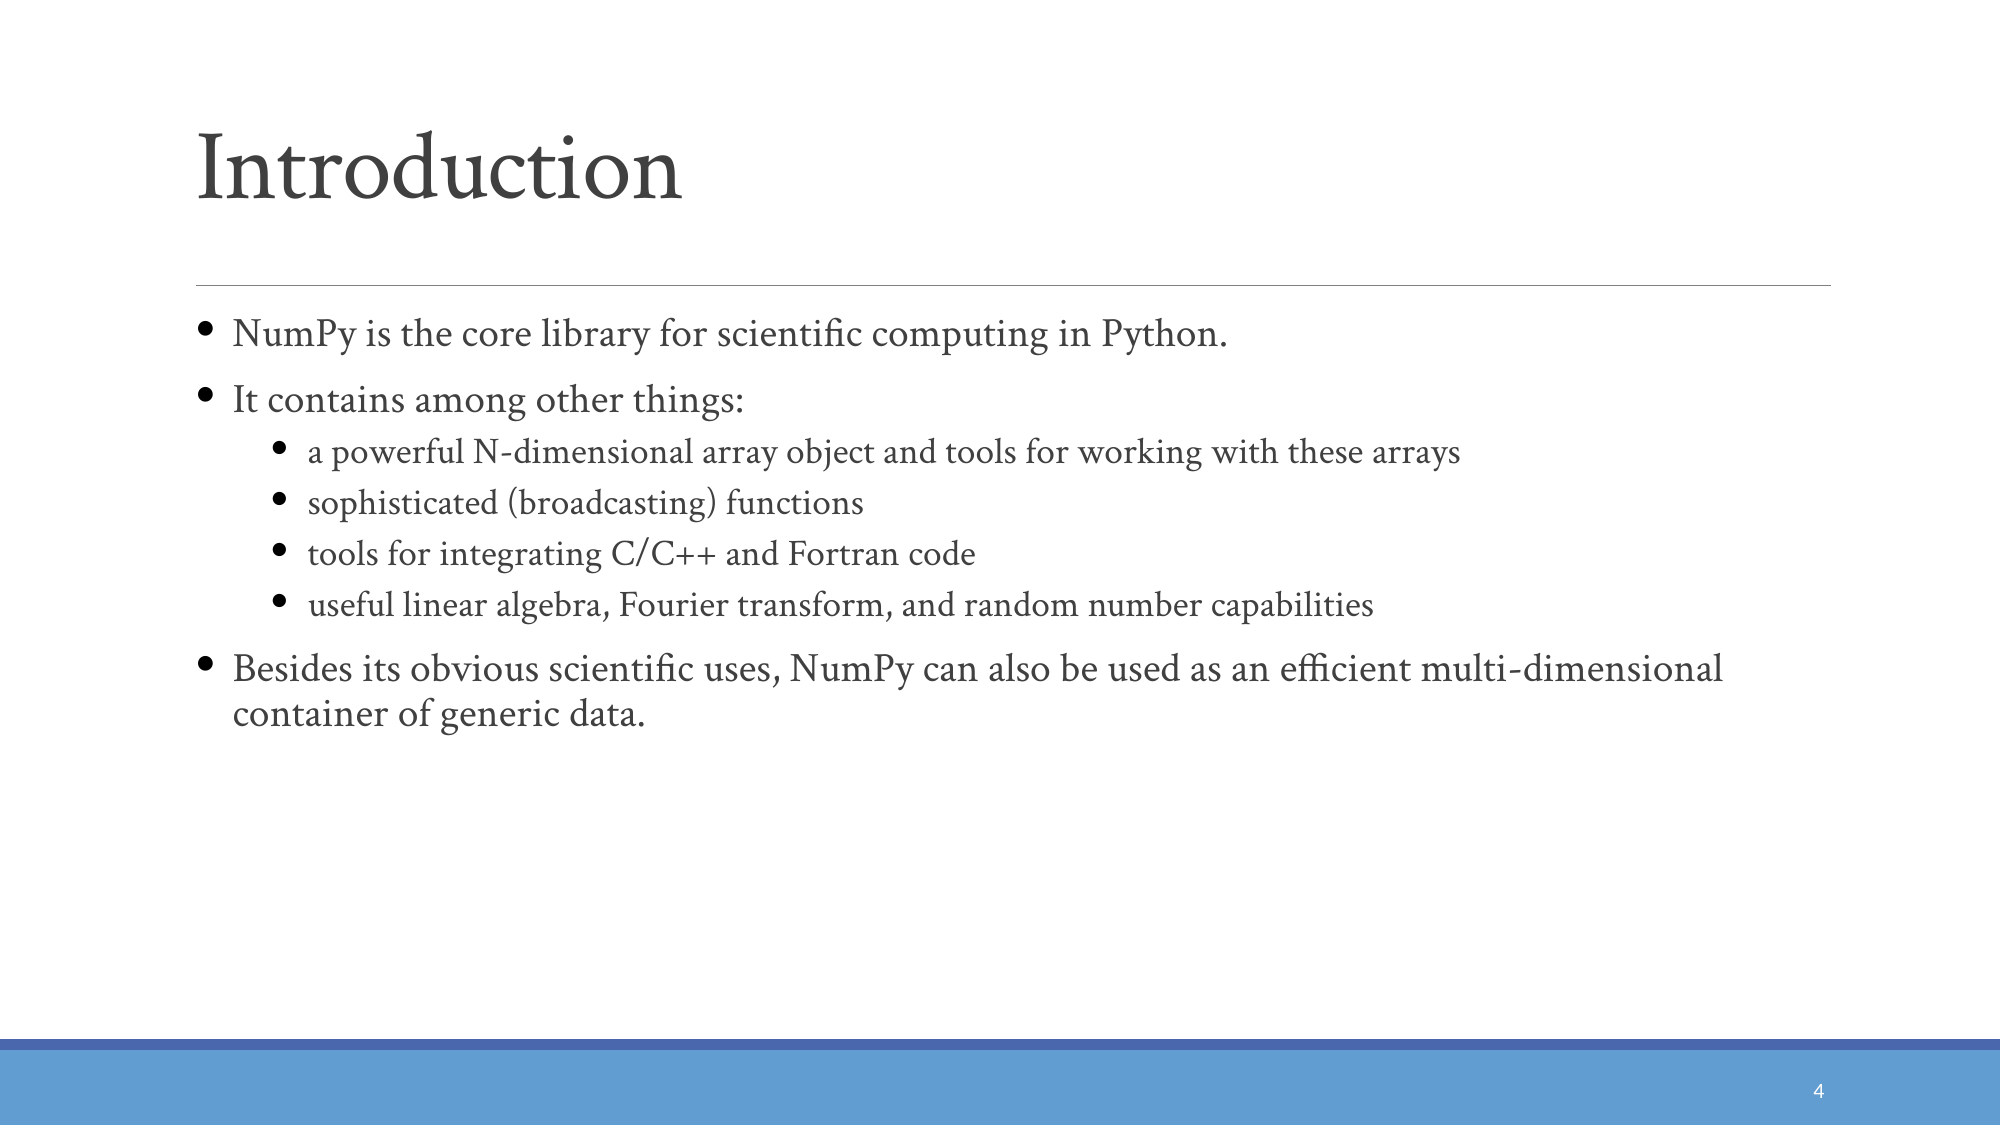

# Introduction
NumPy is the core library for scientific computing in Python.
It contains among other things:
a powerful N-dimensional array object and tools for working with these arrays
sophisticated (broadcasting) functions
tools for integrating C/C++ and Fortran code
useful linear algebra, Fourier transform, and random number capabilities
Besides its obvious scientific uses, NumPy can also be used as an efficient multi-dimensional container of generic data.
4